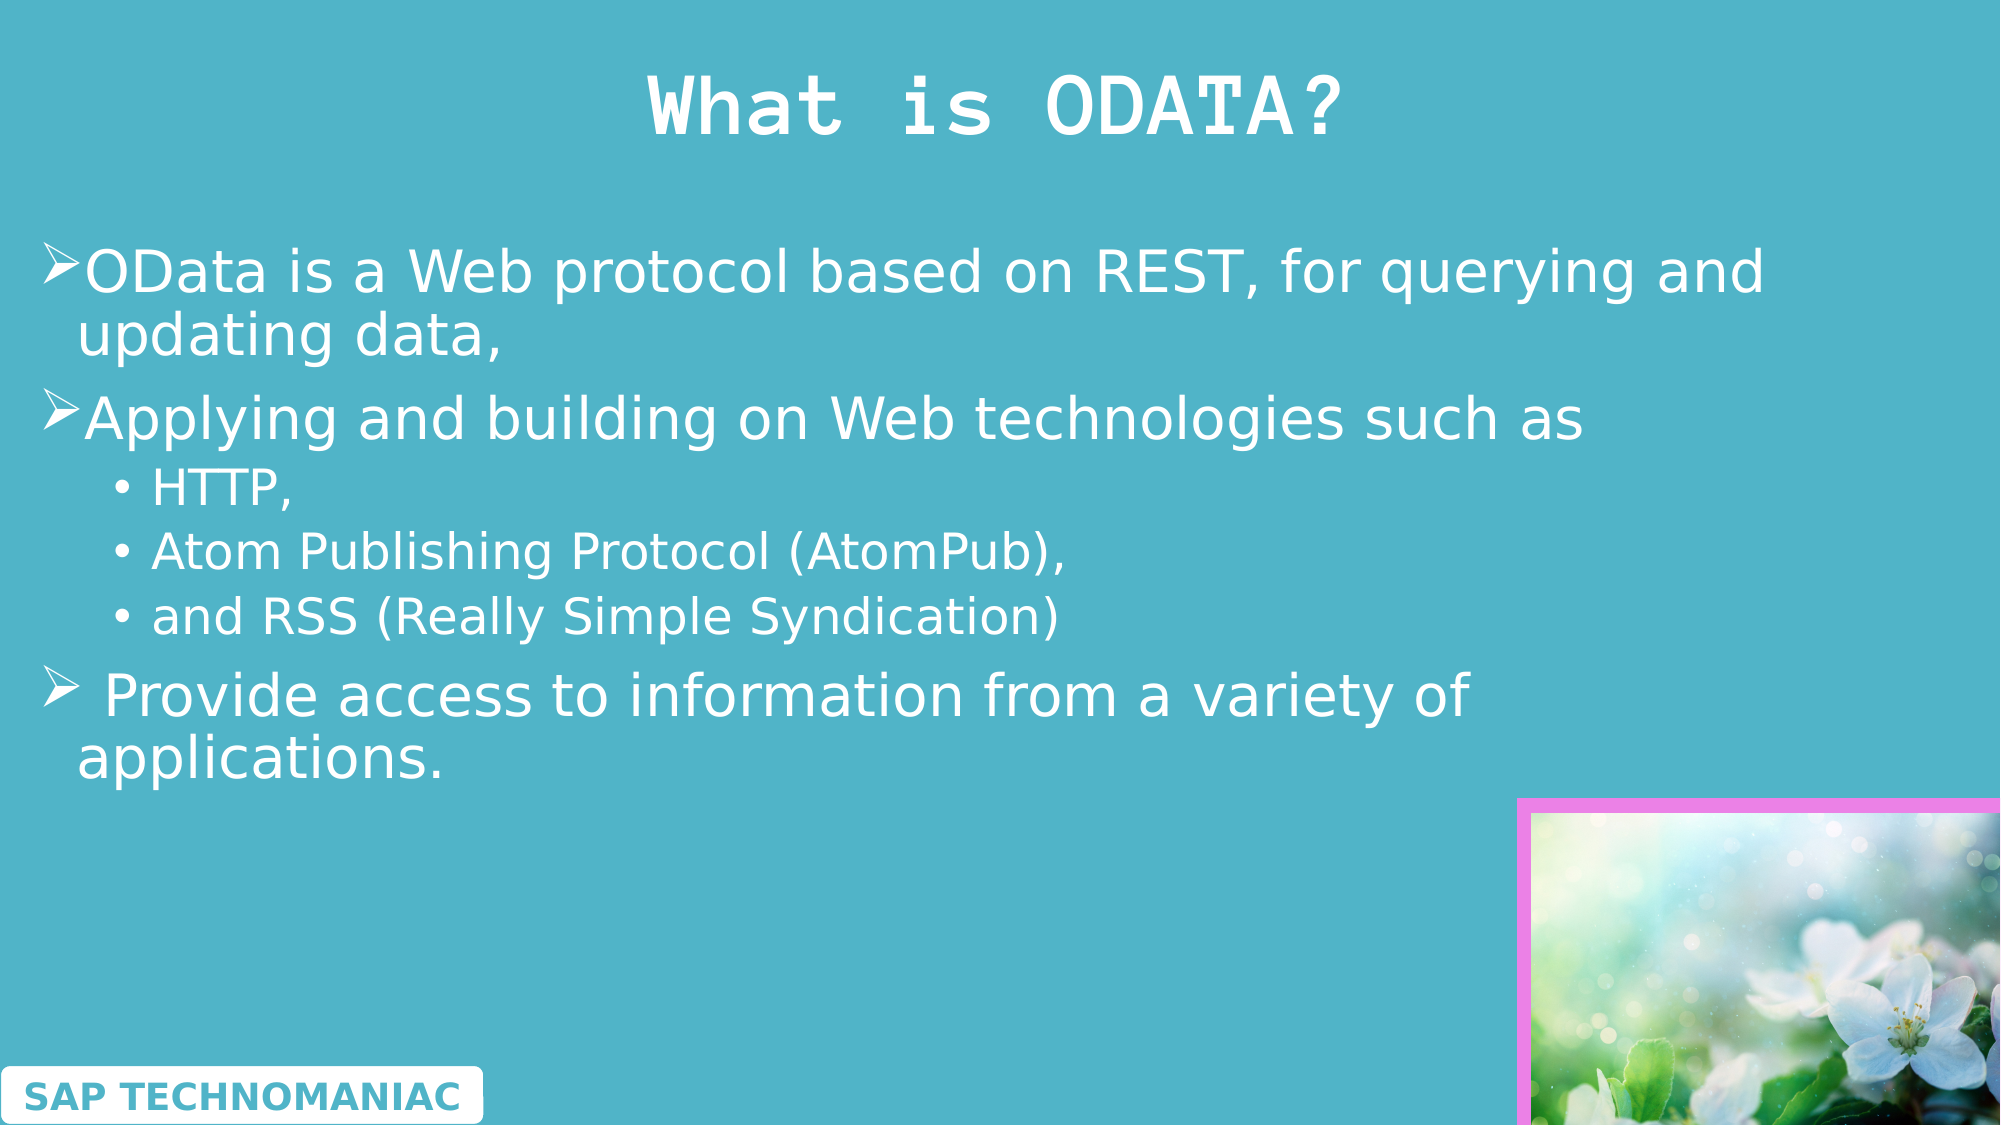

# What is ODATA?
OData is a Web protocol based on REST, for querying and updating data,
Applying and building on Web technologies such as
HTTP,
Atom Publishing Protocol (AtomPub),
and RSS (Really Simple Syndication)
 Provide access to information from a variety of applications.